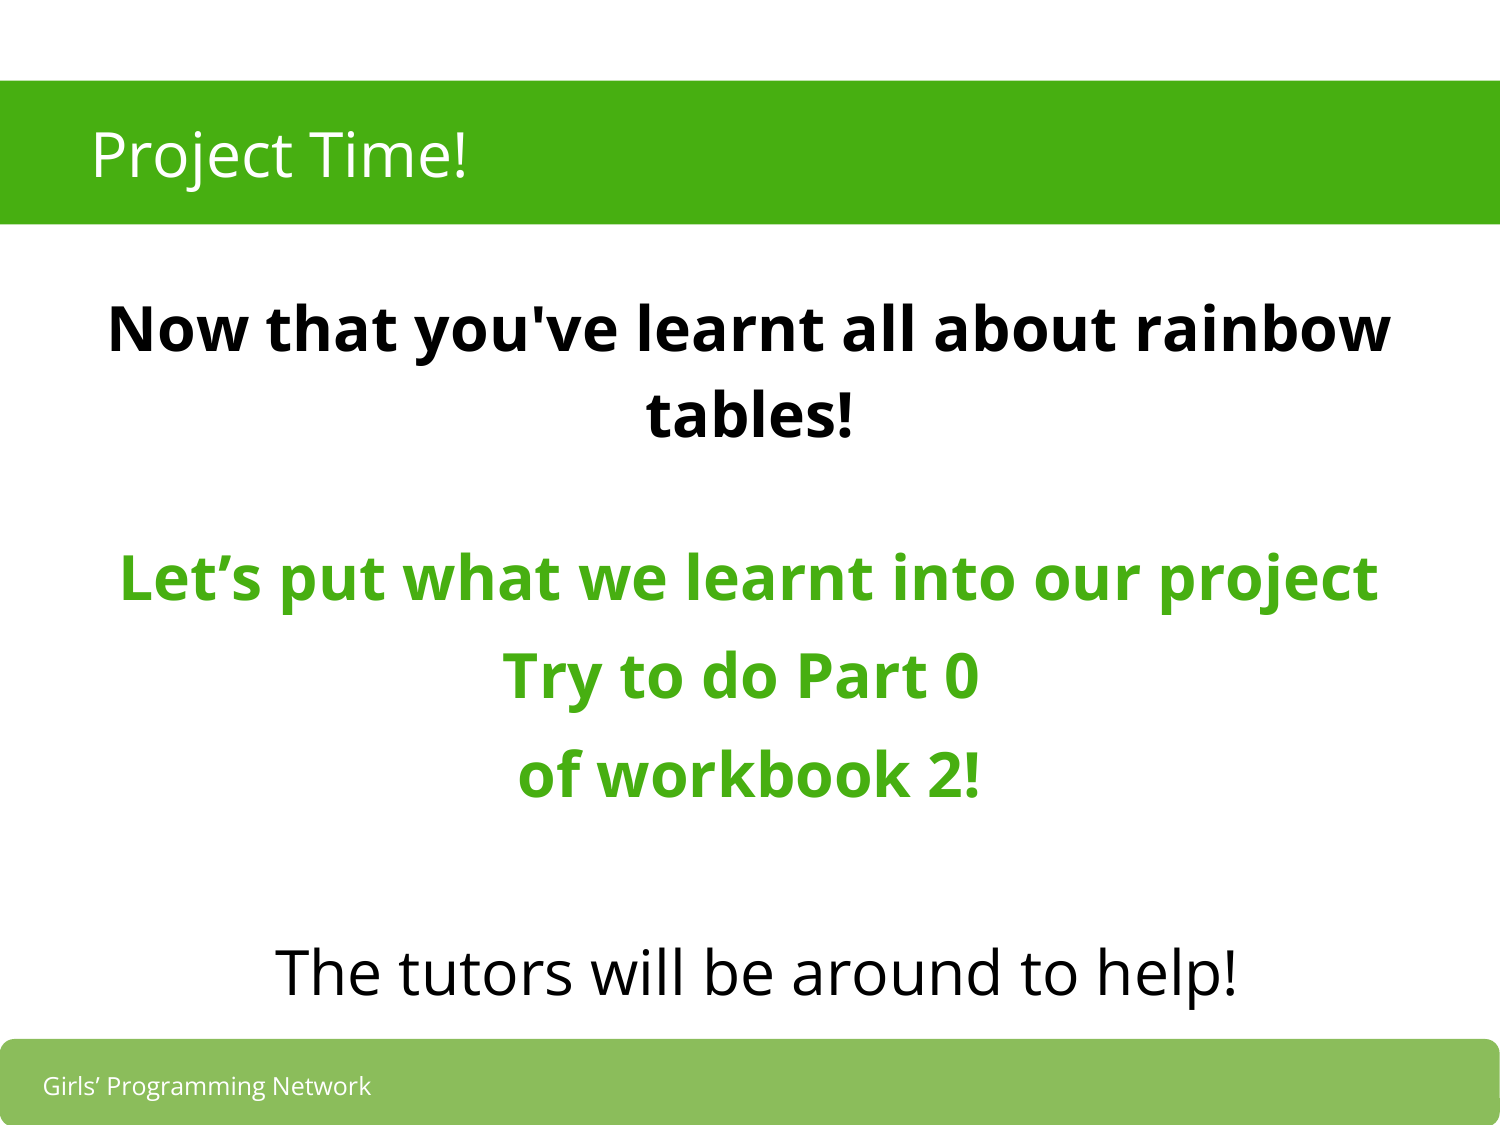

# Project Time!
Now that you've learnt all about rainbow tables!

Let’s put what we learnt into our project
Try to do Part 0
of workbook 2!

 The tutors will be around to help!